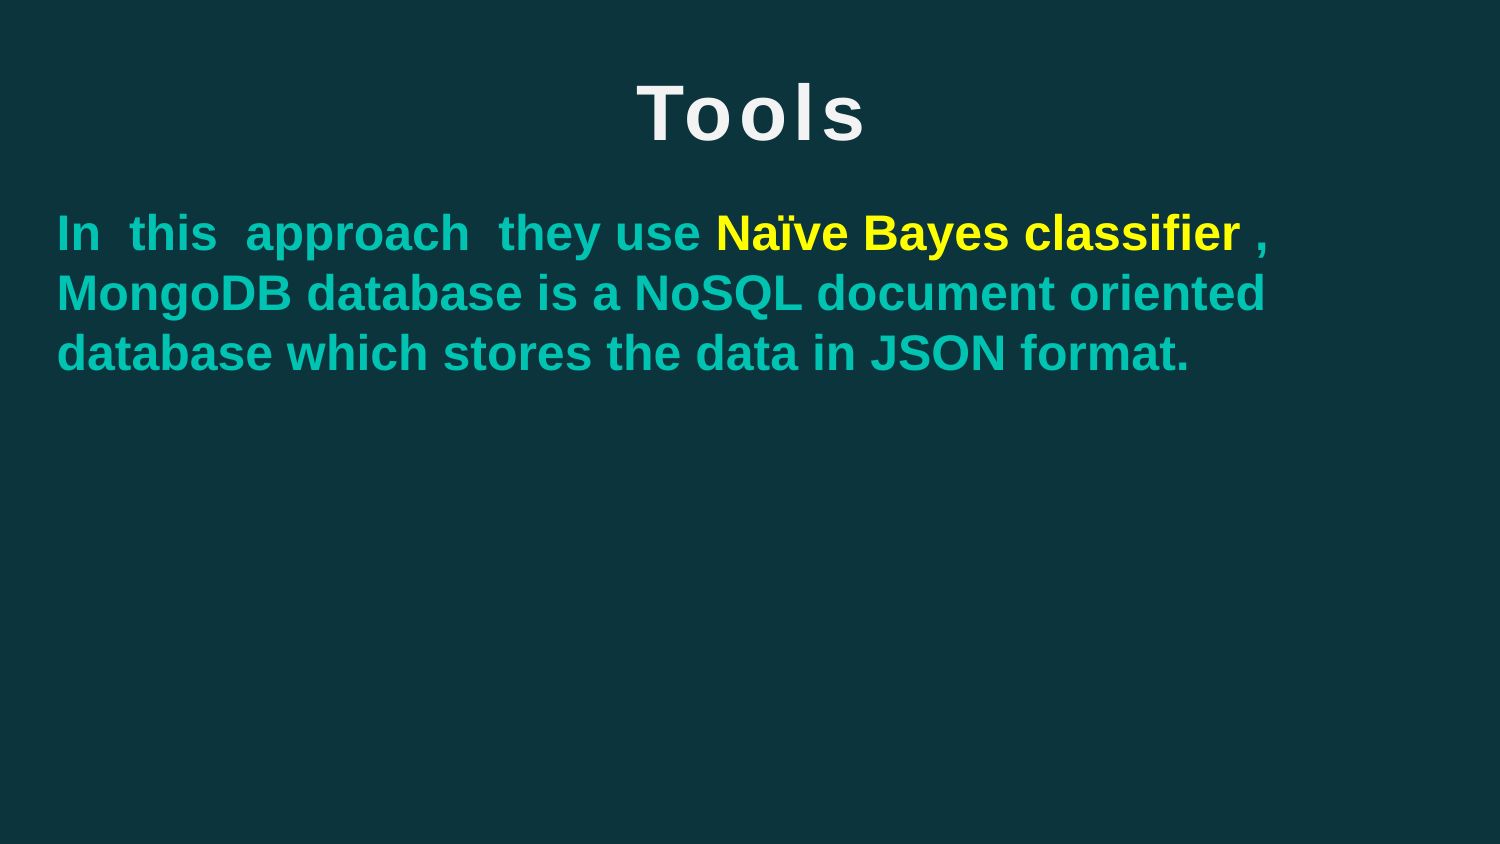

# Tools
In  this  approach  they use Naïve Bayes classifier , MongoDB database is a NoSQL document oriented database which stores the data in JSON format.